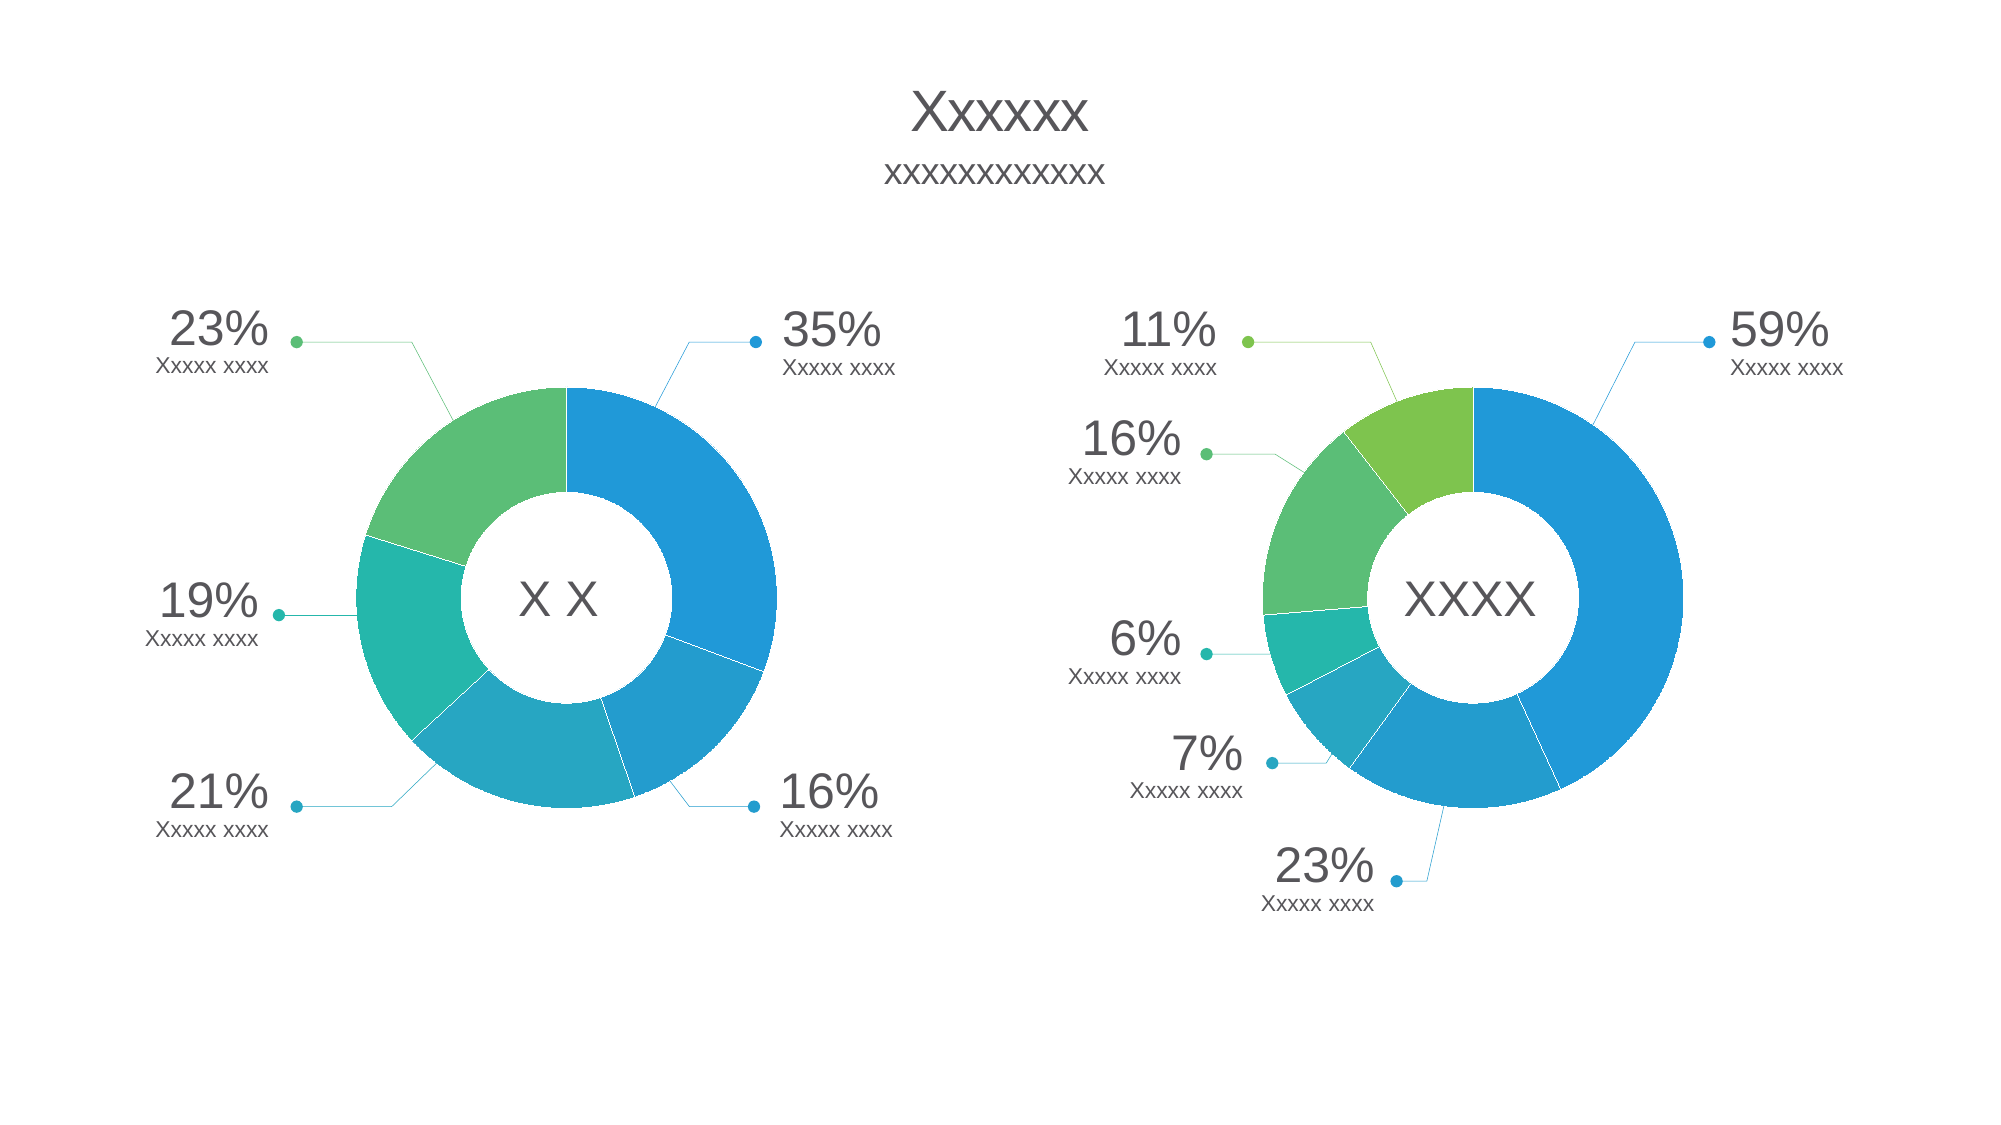

# Xxxxxx
xxxxxxxxxxxx

### Chart

| Category | Sales |
|---|---|
| 1st Qtr | 0.35 |
| 2nd Qtr | 0.16 |
| 3rd Qtr | 0.21 |
| 4th Qtr | 0.19 |

### Chart

| Category | Sales |
|---|---|
| 1st Qtr | 8.200000000000001 |
| 2nd Qtr | 3.2 |
| 3rd Qtr | 1.4 |
| 4th Qtr | 1.2 |
| 1st Qtr | 3.0 |
| 2nd Qtr | 2.0 |
23%
Xxxxx xxxx
35%
Xxxxx xxxx
11%
Xxxxx xxxx
59%
Xxxxx xxxx

16%
Xxxxx xxxx

X X
XXXX
19%
Xxxxx xxxx
6%
Xxxxx xxxx

7%
Xxxxx xxxx

21%
Xxxxx xxxx
16%
Xxxxx xxxx

23%
Xxxxx xxxx